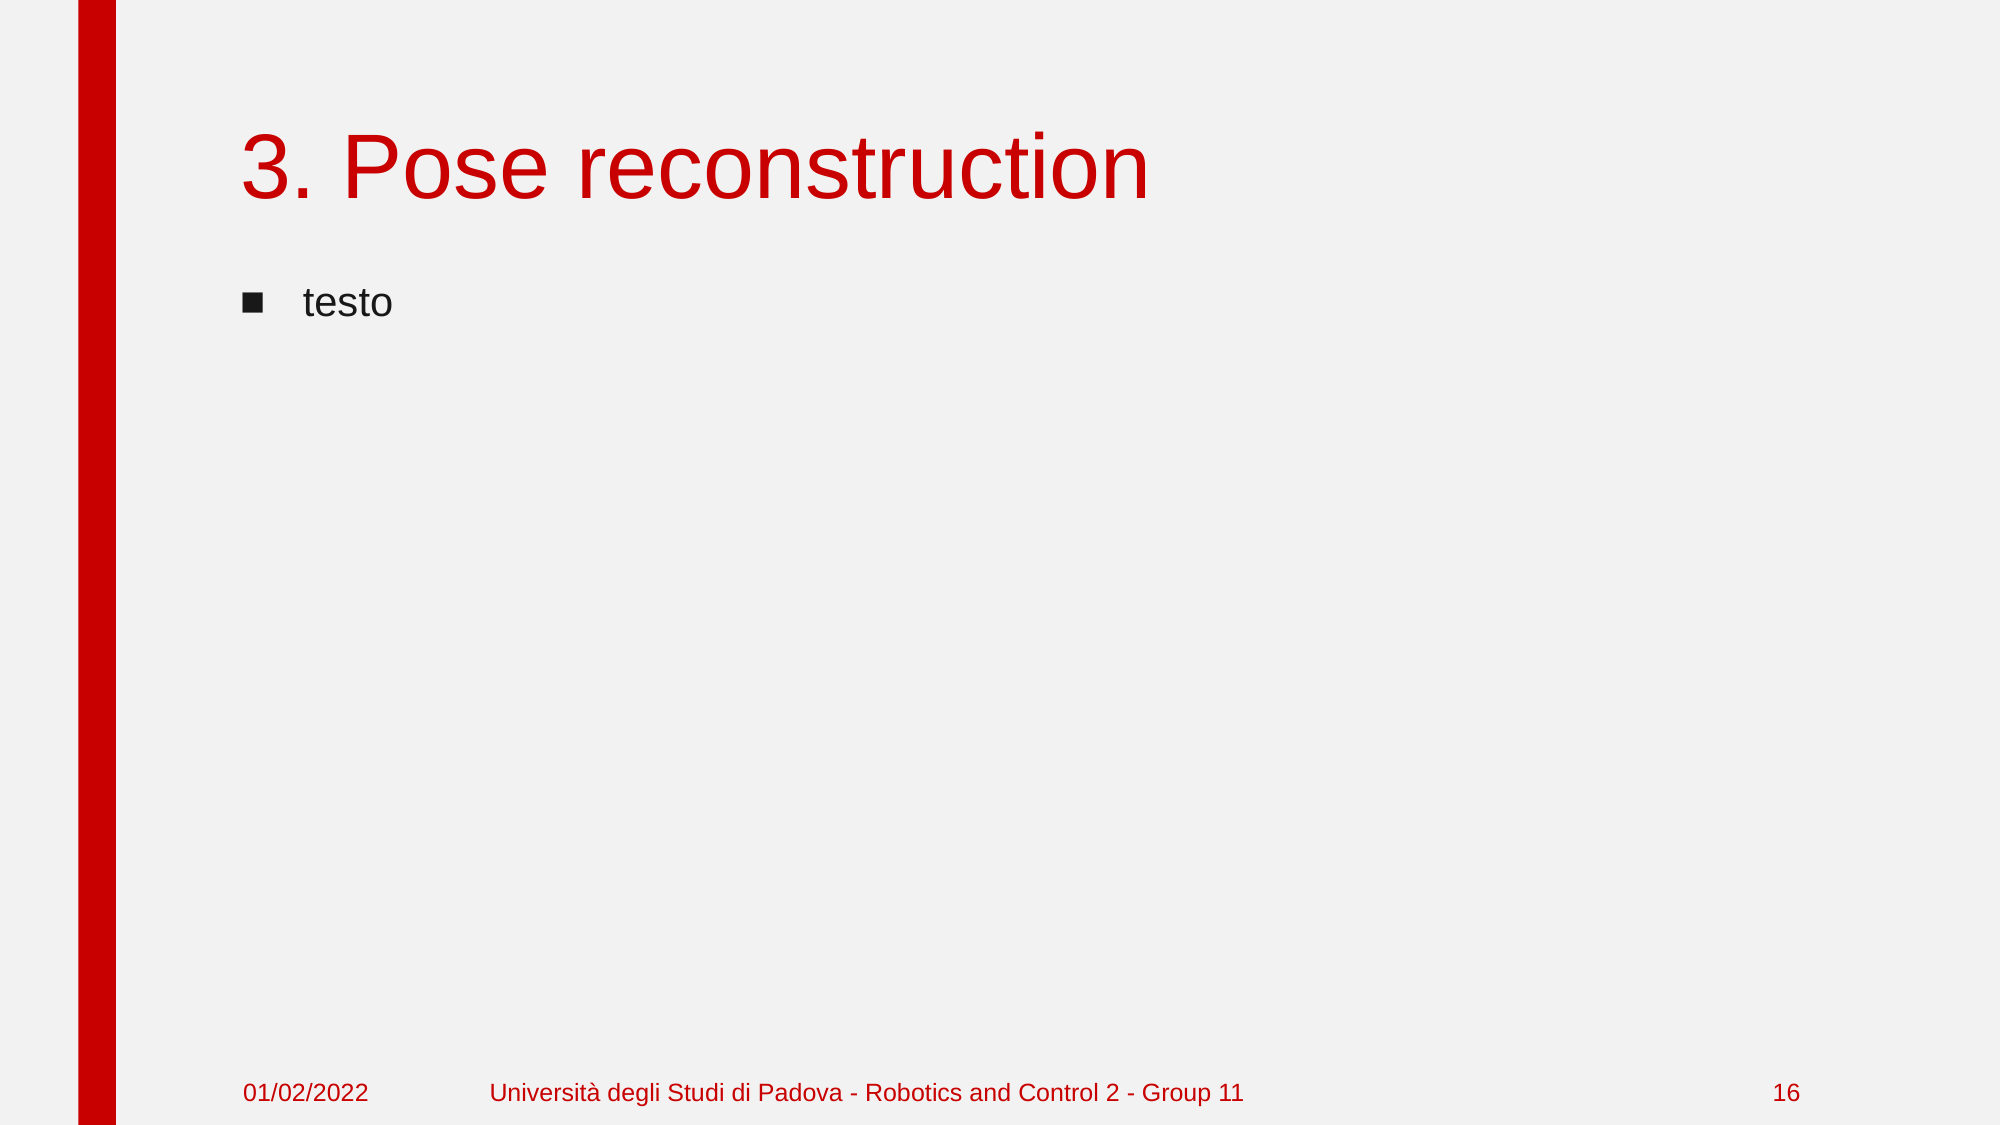

# 3. Pose reconstruction
testo
01/02/2022
Università degli Studi di Padova - Robotics and Control 2 - Group 11
16